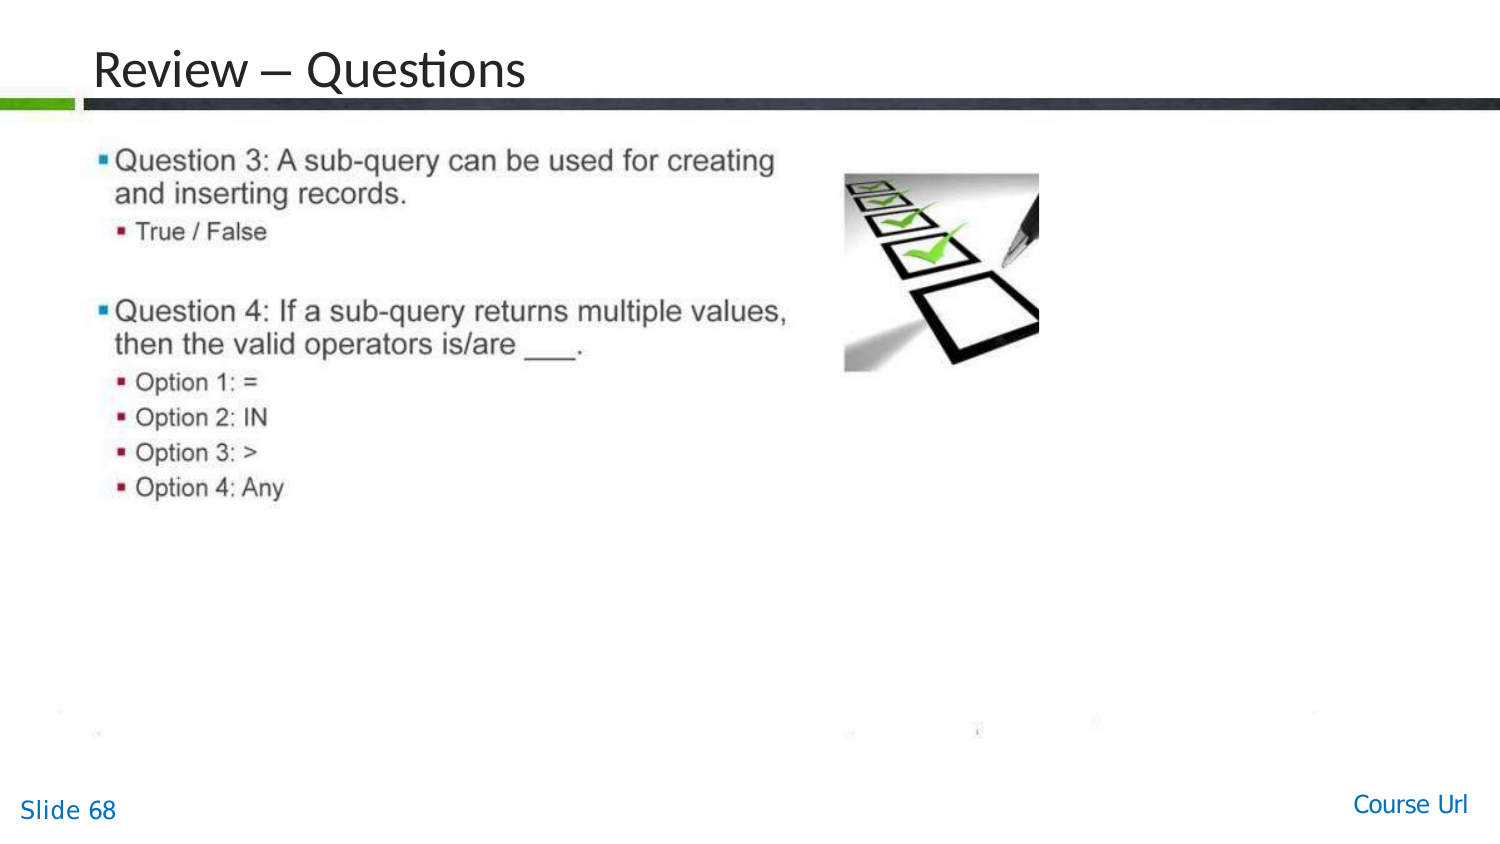

# Review – Questions

Course Url
Slide 68